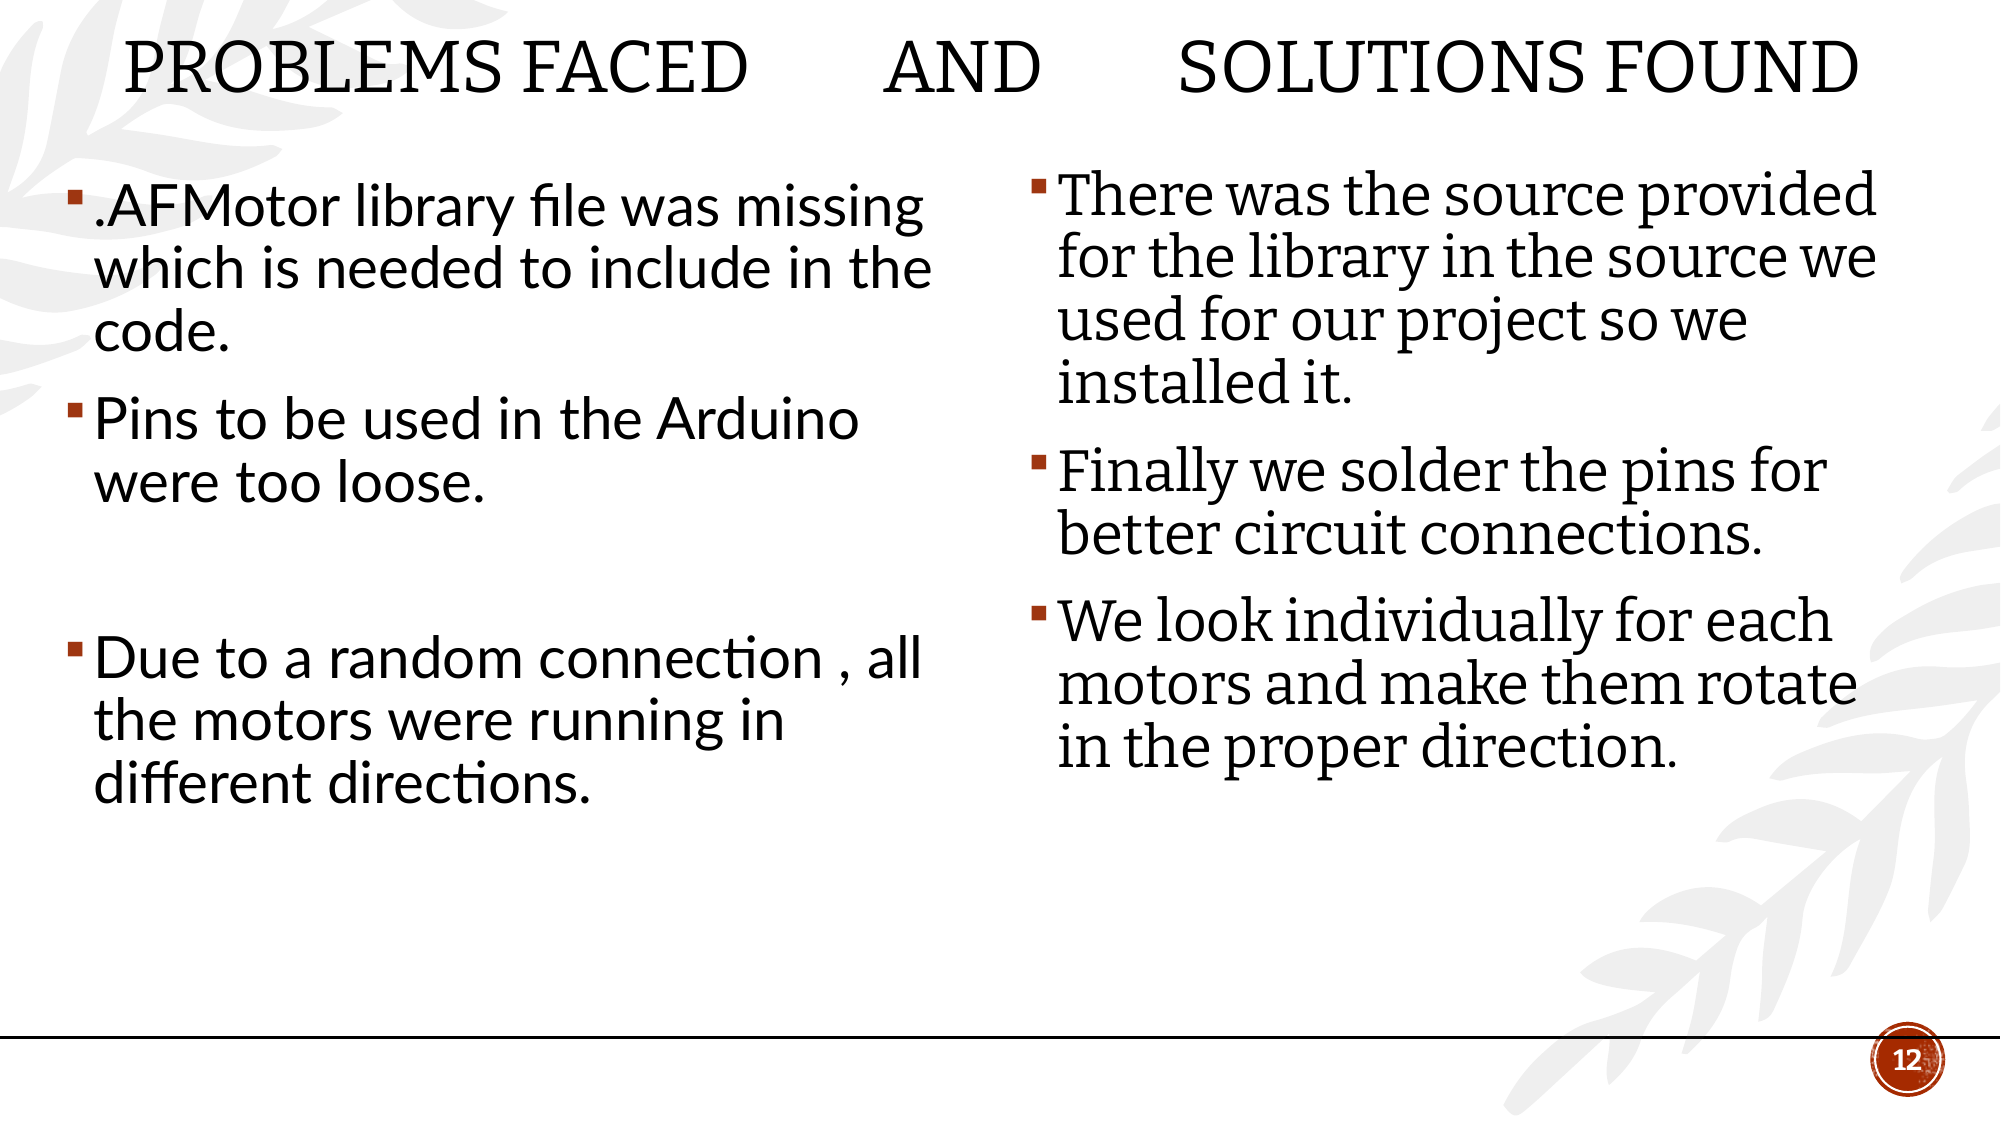

# Problems faced         AND         Solutions found
There was the source provided for the library in the source we used for our project so we installed it.
Finally we solder the pins for better circuit connections.
We look individually for each motors and make them rotate in the proper direction.
.AFMotor library file was missing which is needed to include in the code.
Pins to be used in the Arduino were too loose.

Due to a random connection , all the motors were running in different directions.

12